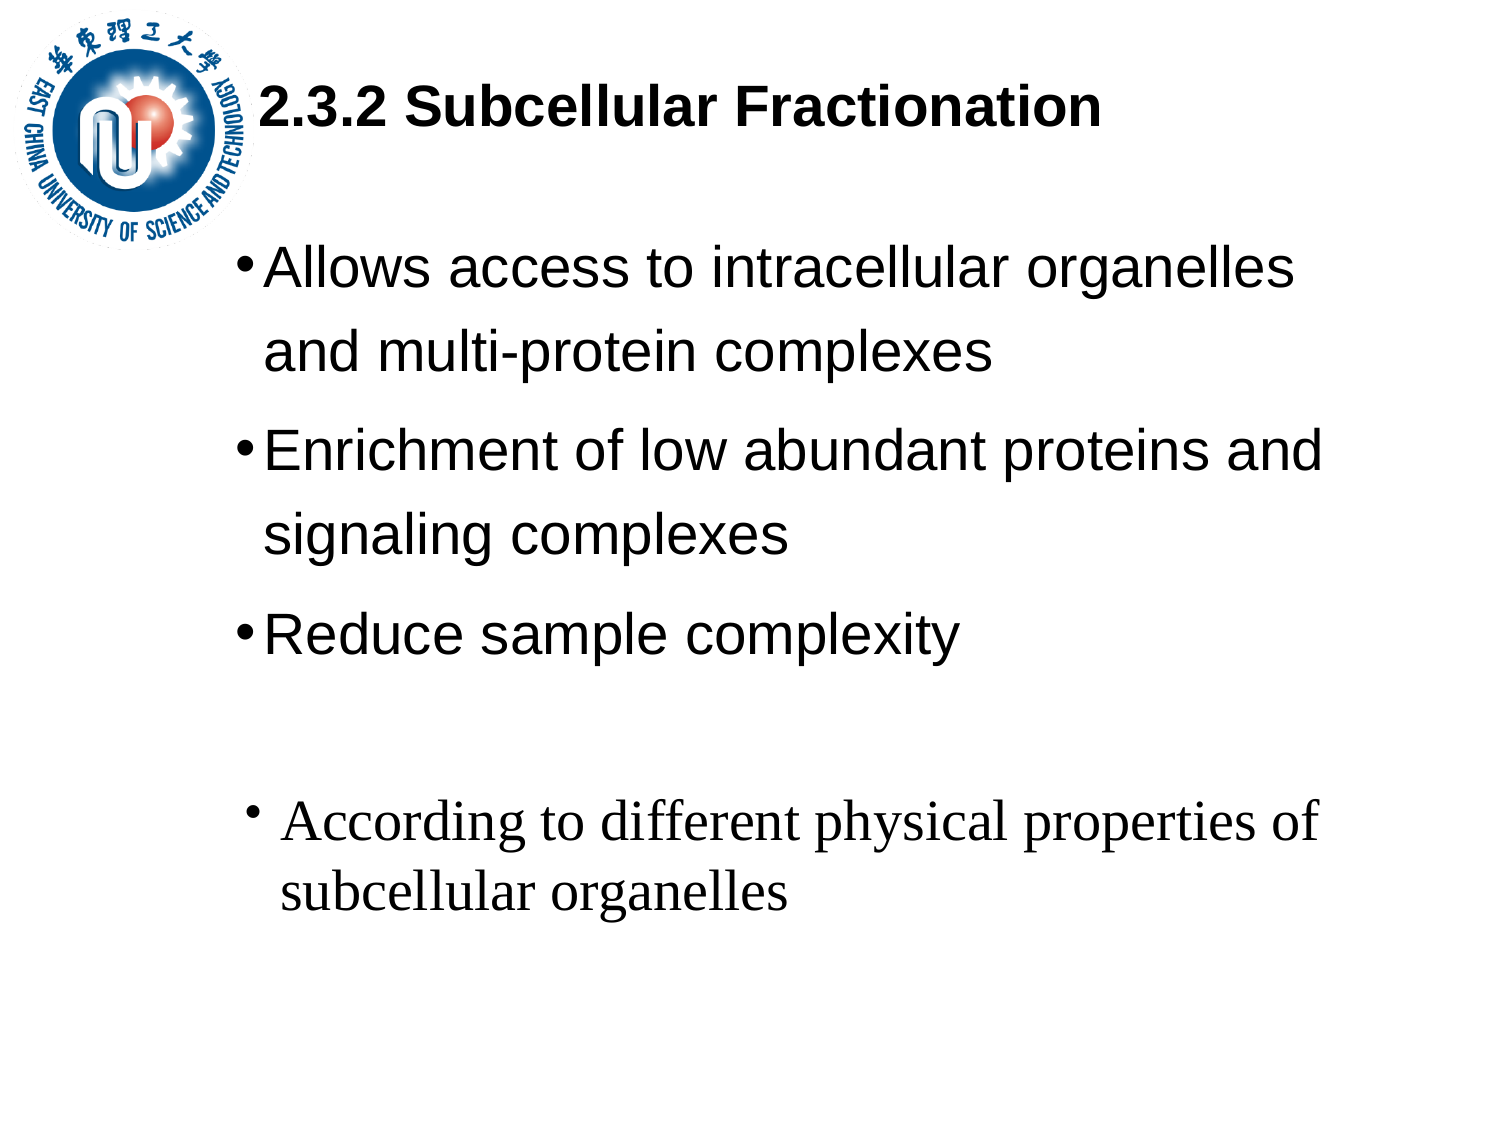

# 2.3.2 Subcellular Fractionation
Allows access to intracellular organelles and multi-protein complexes
Enrichment of low abundant proteins and signaling complexes
Reduce sample complexity

According to different physical properties of subcellular organelles